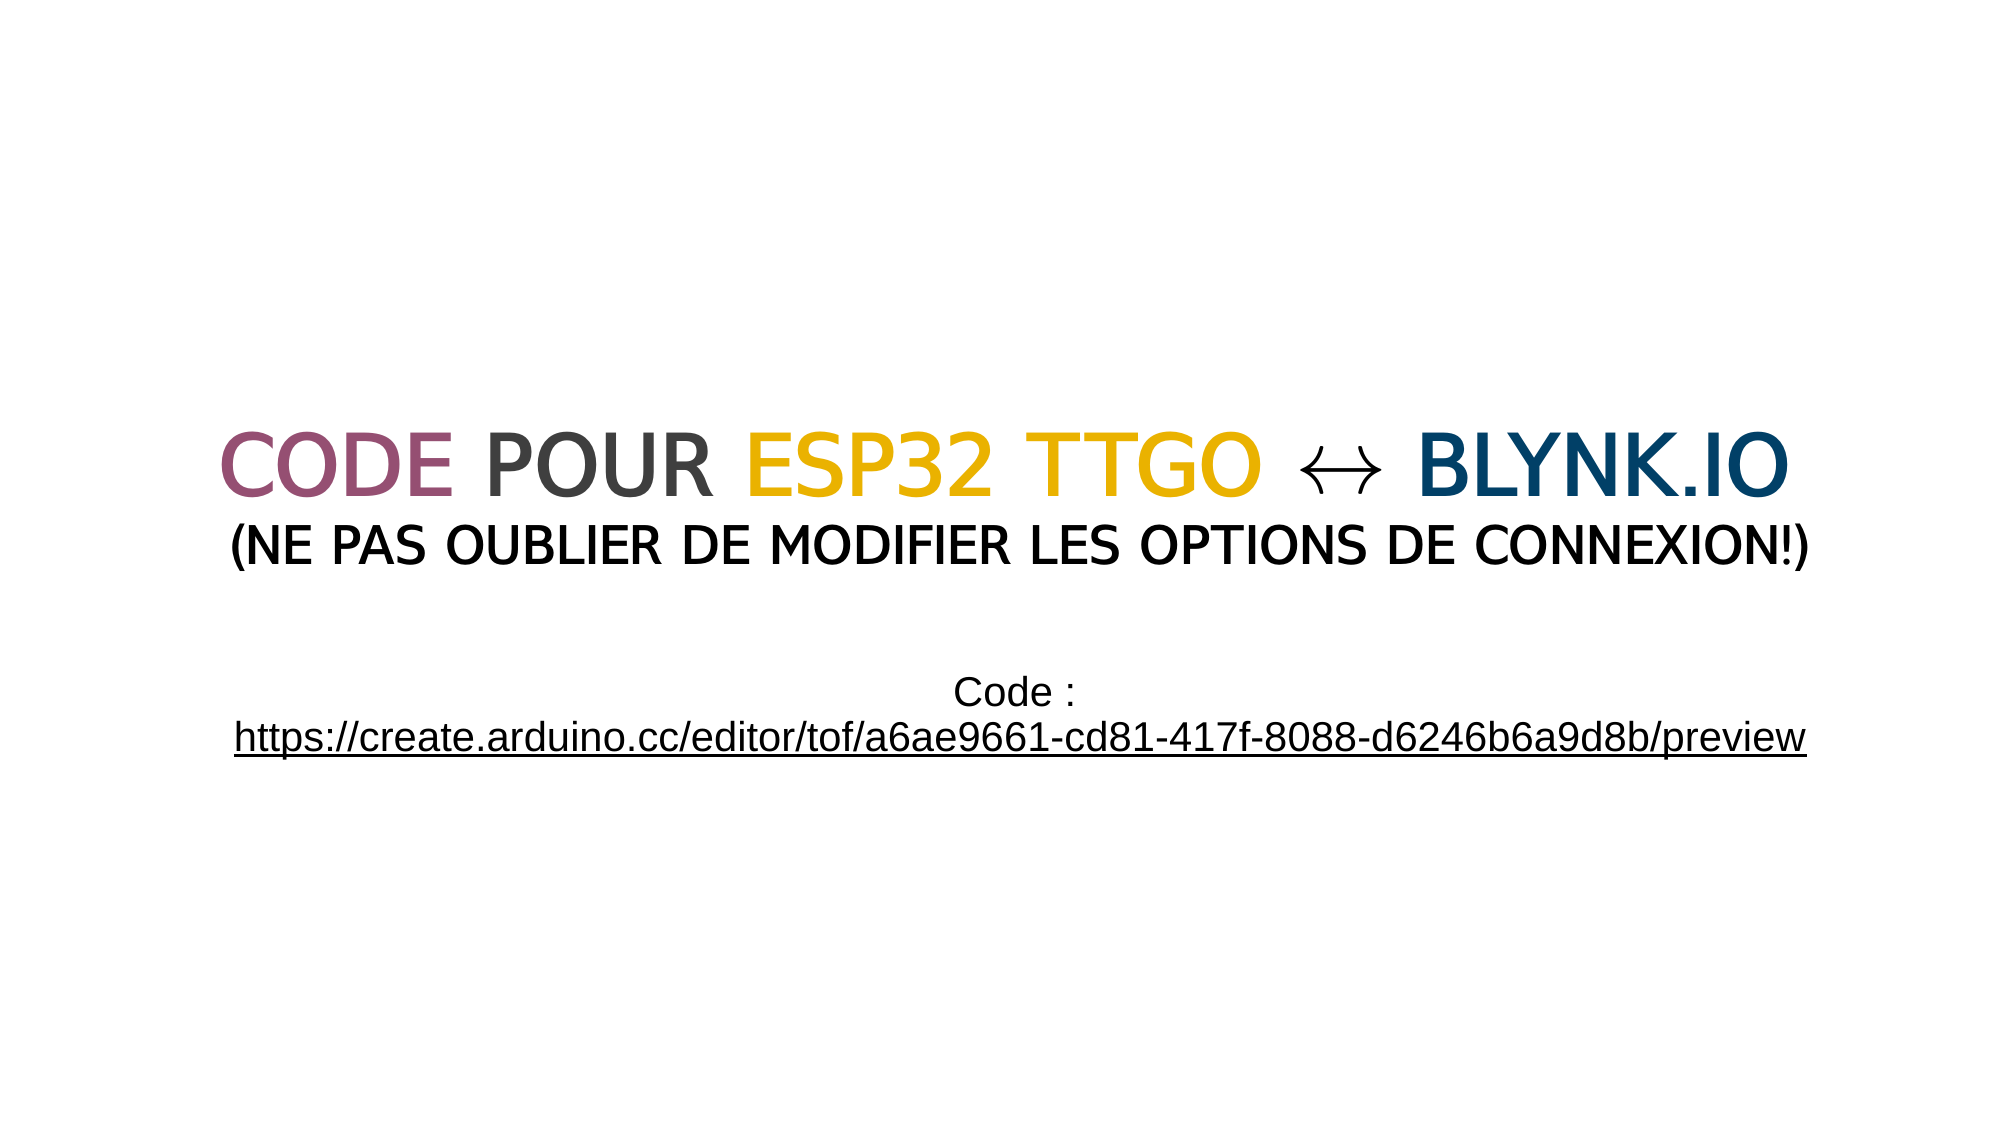

# CODE POUR ESP32 TTGO ↔ BLYNK.IO (NE PAS OUBLIER DE MODIFIER LES OPTIONS DE CONNEXION!)
Code : https://create.arduino.cc/editor/tof/a6ae9661-cd81-417f-8088-d6246b6a9d8b/preview